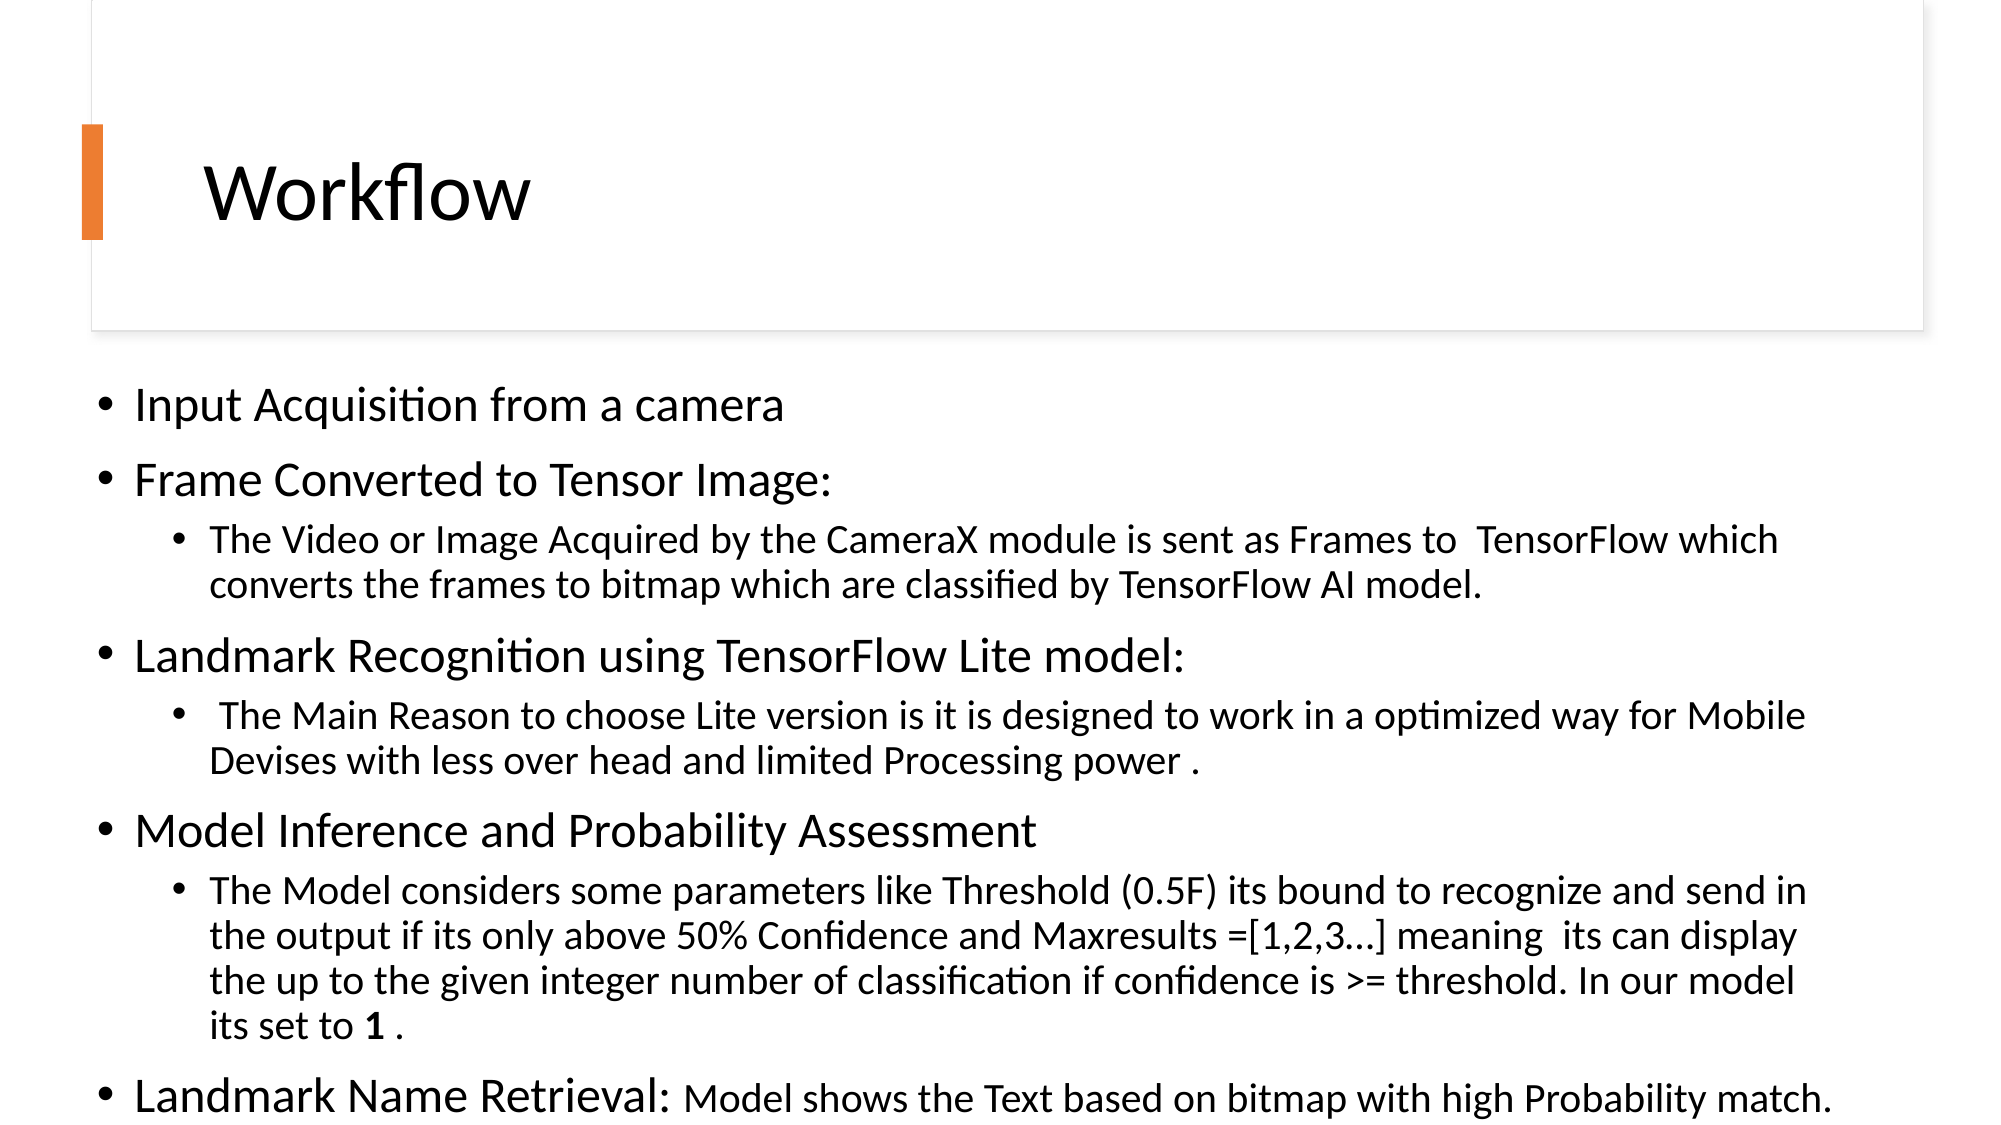

# Workflow

Input Acquisition from a camera
Frame Converted to Tensor Image:
The Video or Image Acquired by the CameraX module is sent as Frames to  TensorFlow which converts the frames to bitmap which are classified by TensorFlow AI model.
Landmark Recognition using TensorFlow Lite model:
 The Main Reason to choose Lite version is it is designed to work in a optimized way for Mobile Devises with less over head and limited Processing power .
Model Inference and Probability Assessment
The Model considers some parameters like Threshold (0.5F) its bound to recognize and send in the output if its only above 50% Confidence and Maxresults =[1,2,3…] meaning  its can display the up to the given integer number of classification if confidence is >= threshold. In our model its set to 1 .
Landmark Name Retrieval: Model shows the Text based on bitmap with high Probability match.